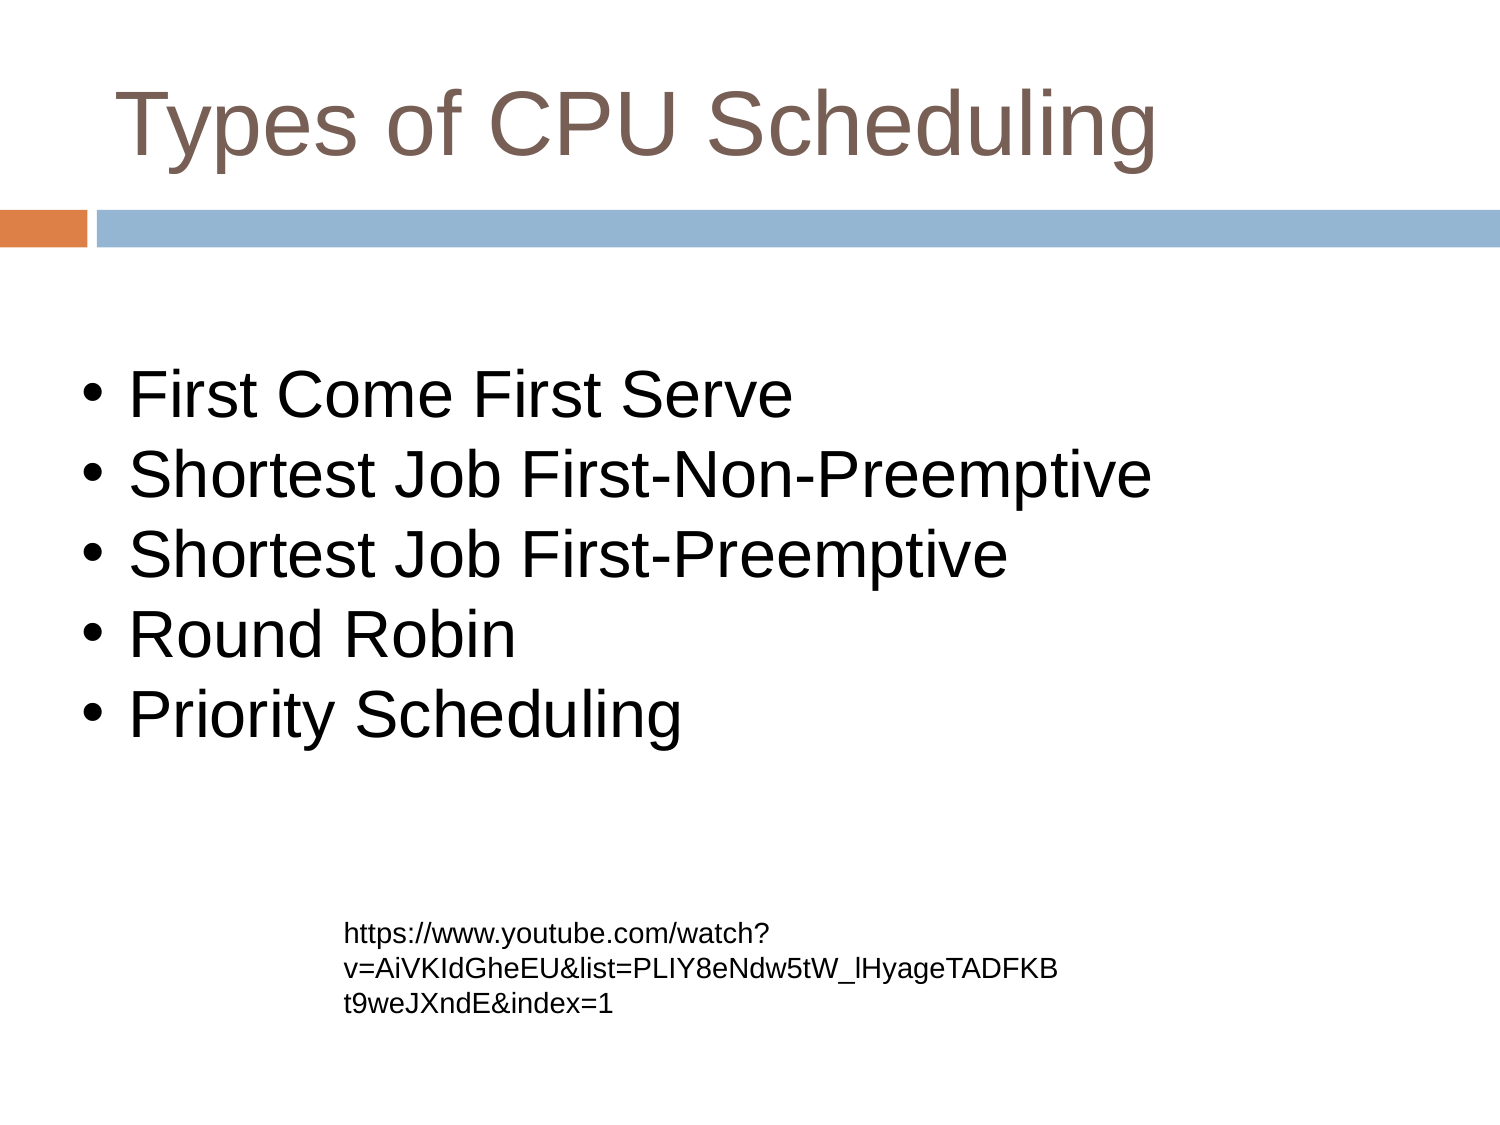

# Types of CPU Scheduling
First Come First Serve
Shortest Job First-Non-Preemptive
Shortest Job First-Preemptive
Round Robin
Priority Scheduling
https://www.youtube.com/watch?v=AiVKIdGheEU&list=PLIY8eNdw5tW_lHyageTADFKBt9weJXndE&index=1